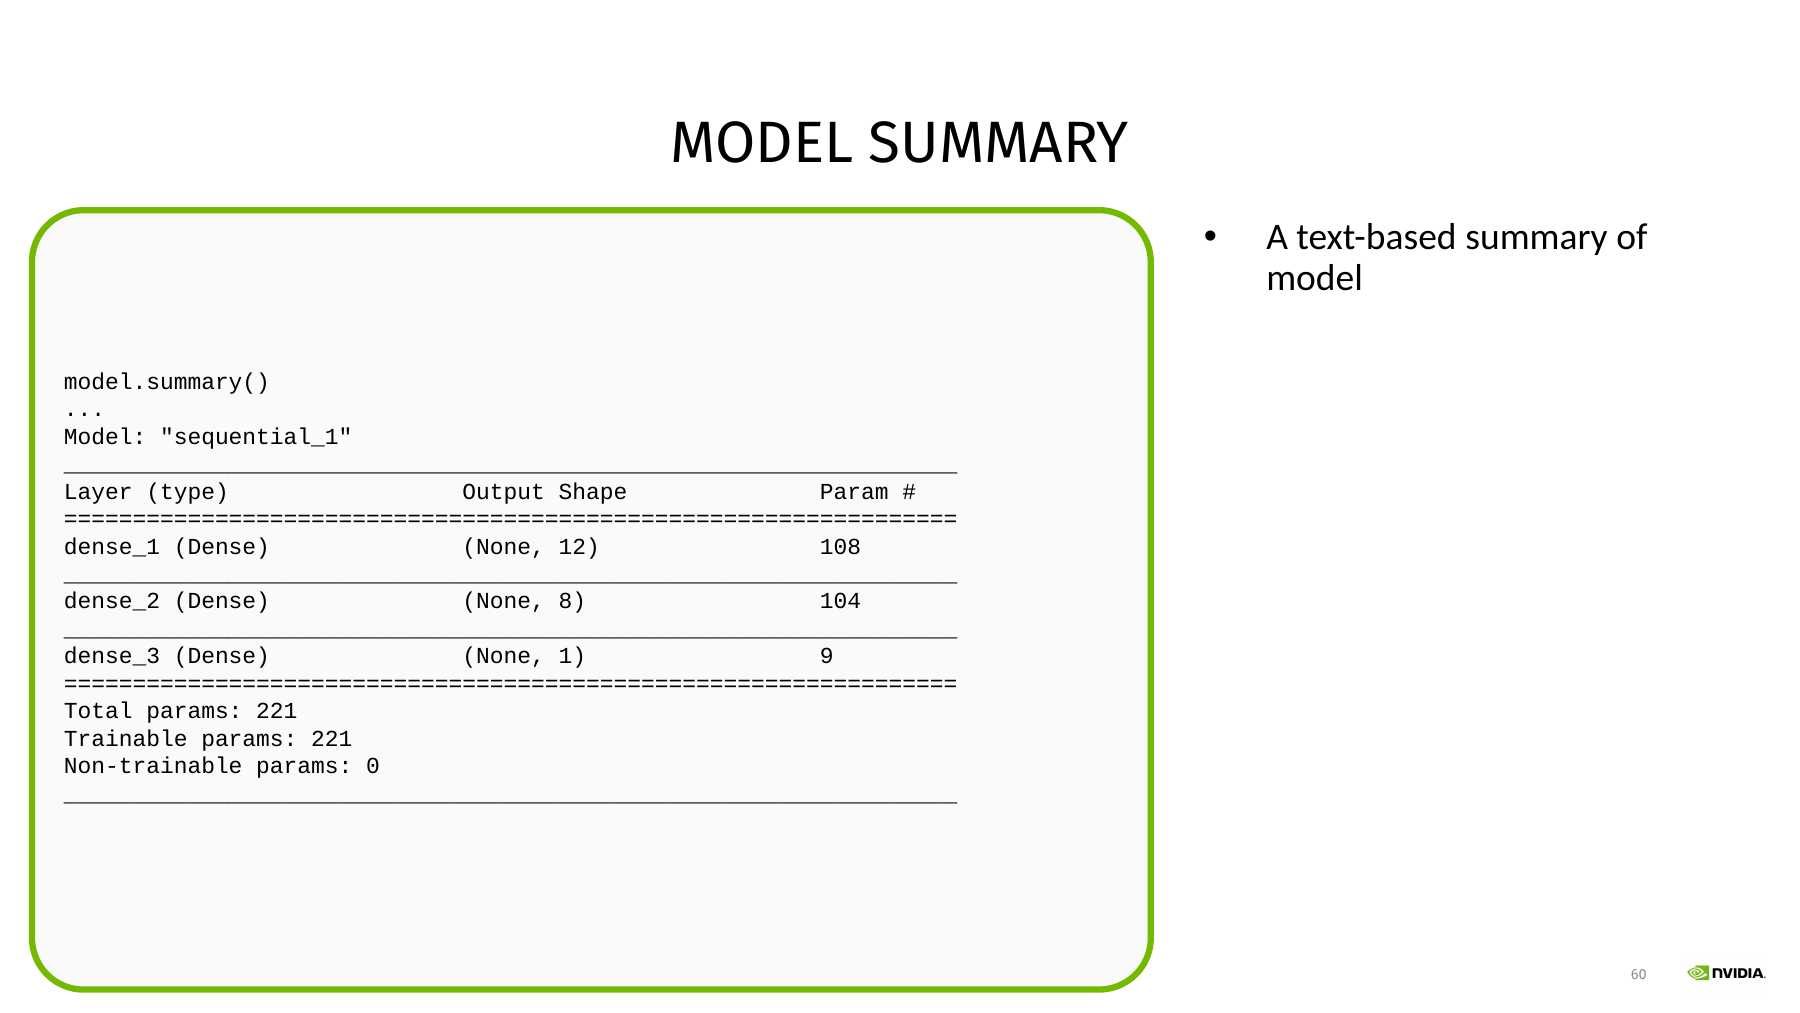

# Model Summary
model.summary()
...
Model: "sequential_1"
_________________________________________________________________
Layer (type)                 Output Shape              Param #
=================================================================
dense_1 (Dense)              (None, 12)                108
_________________________________________________________________
dense_2 (Dense)              (None, 8)                 104
_________________________________________________________________
dense_3 (Dense)              (None, 1)                 9
=================================================================
Total params: 221
Trainable params: 221
Non-trainable params: 0
_________________________________________________________________

A text-based summary of model